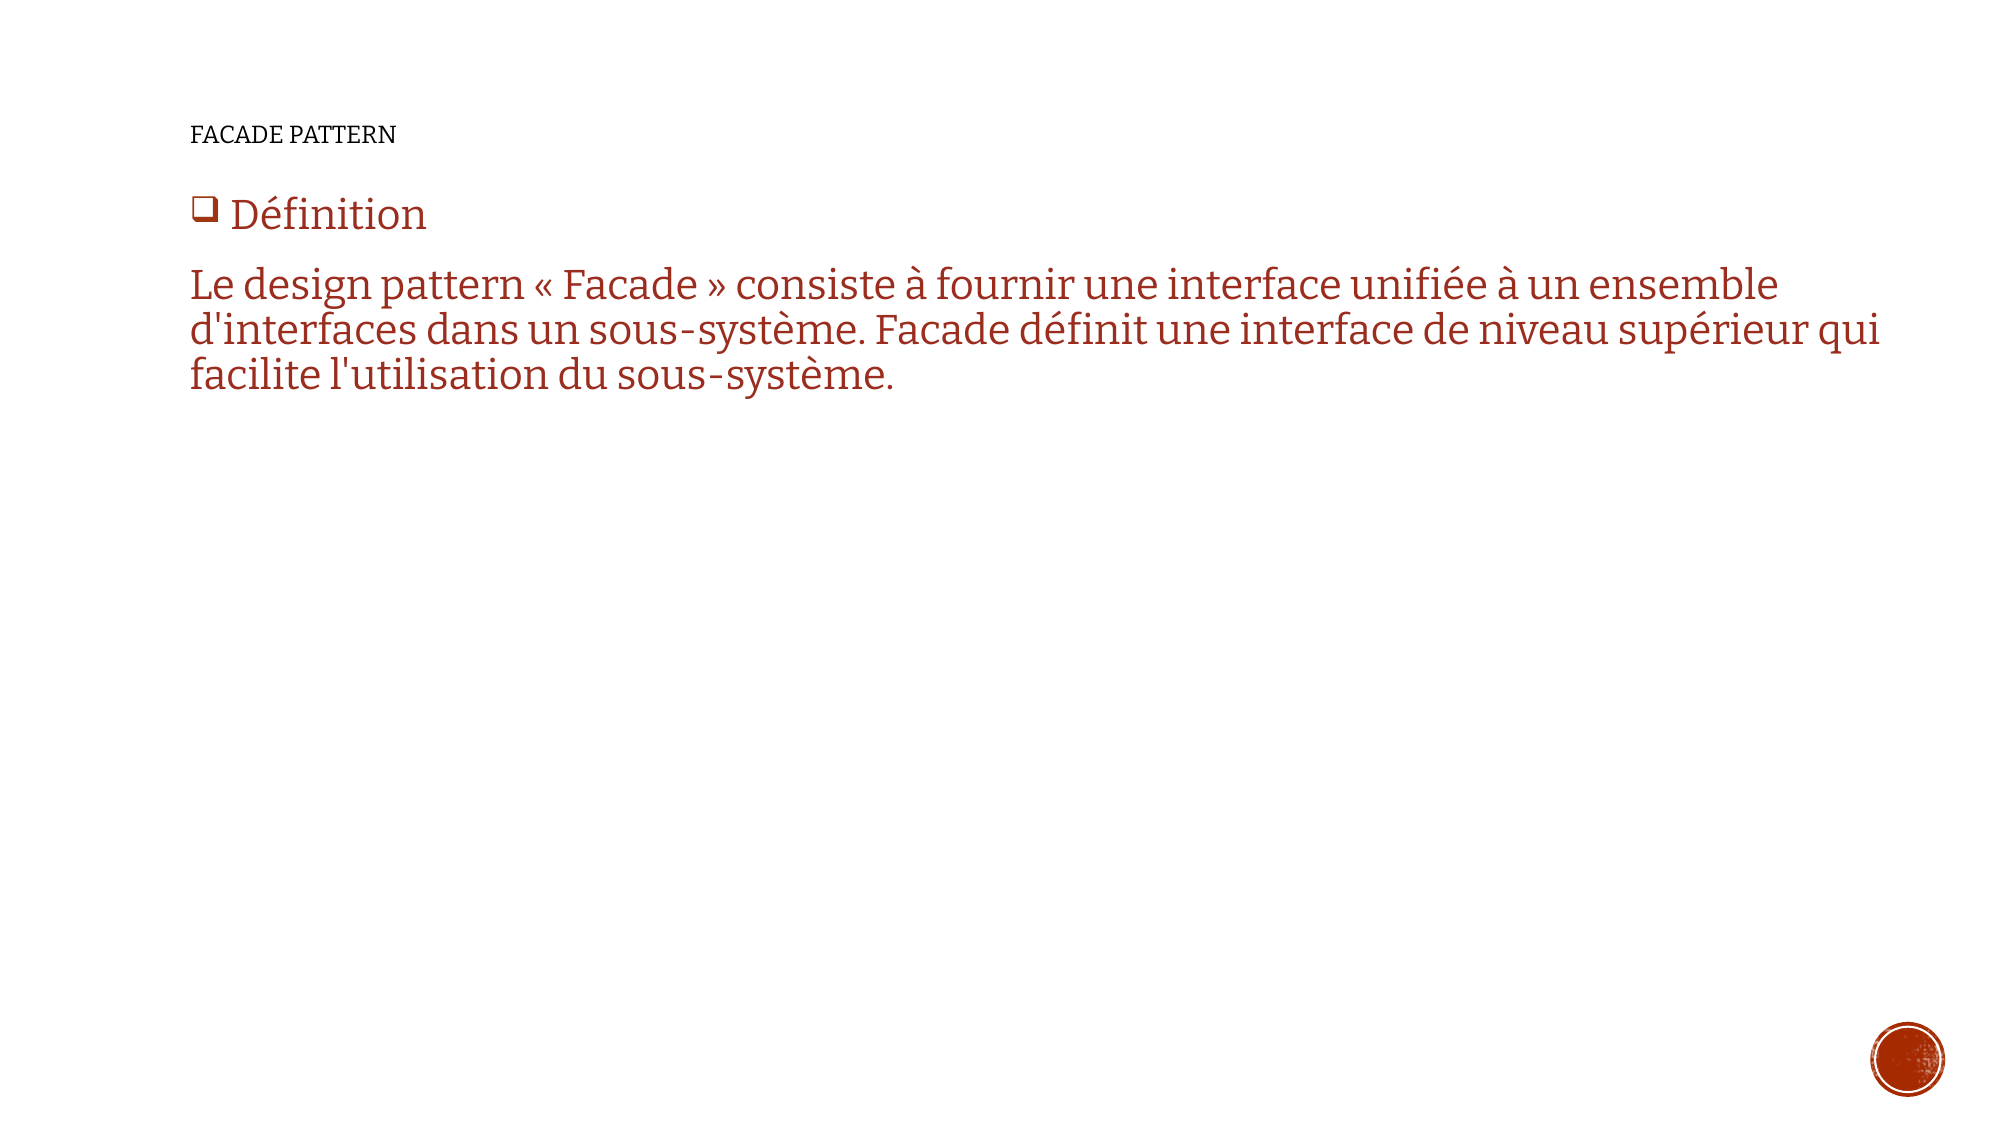

# Facade Pattern
 Définition
Le design pattern « Facade » consiste à fournir une interface unifiée à un ensemble d'interfaces dans un sous-système. Facade définit une interface de niveau supérieur qui facilite l'utilisation du sous-système.